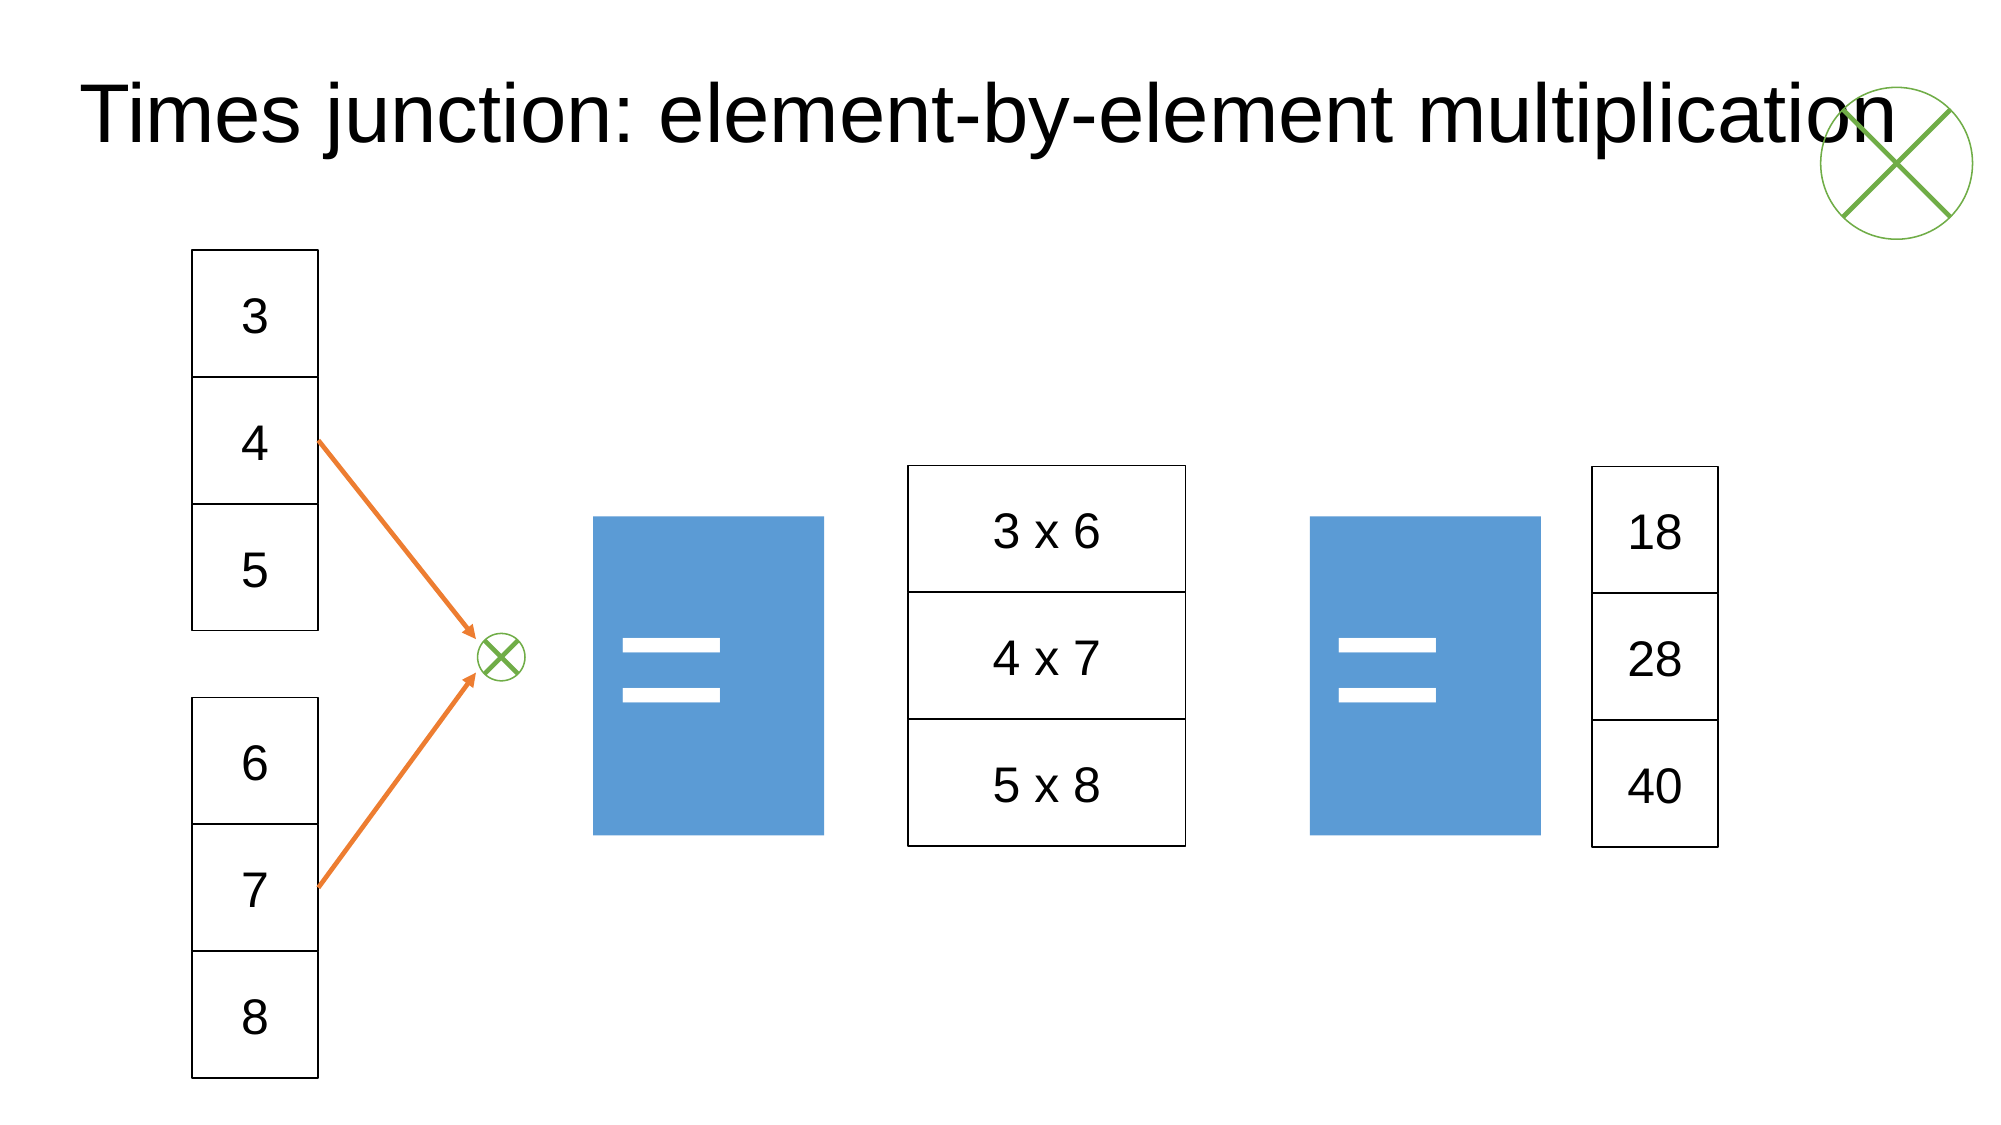

# Times junction: element-by-element multiplication

3
4
3 x 6
18
5
=
=
4 x 7
28

6
5 x 8
40
7
8